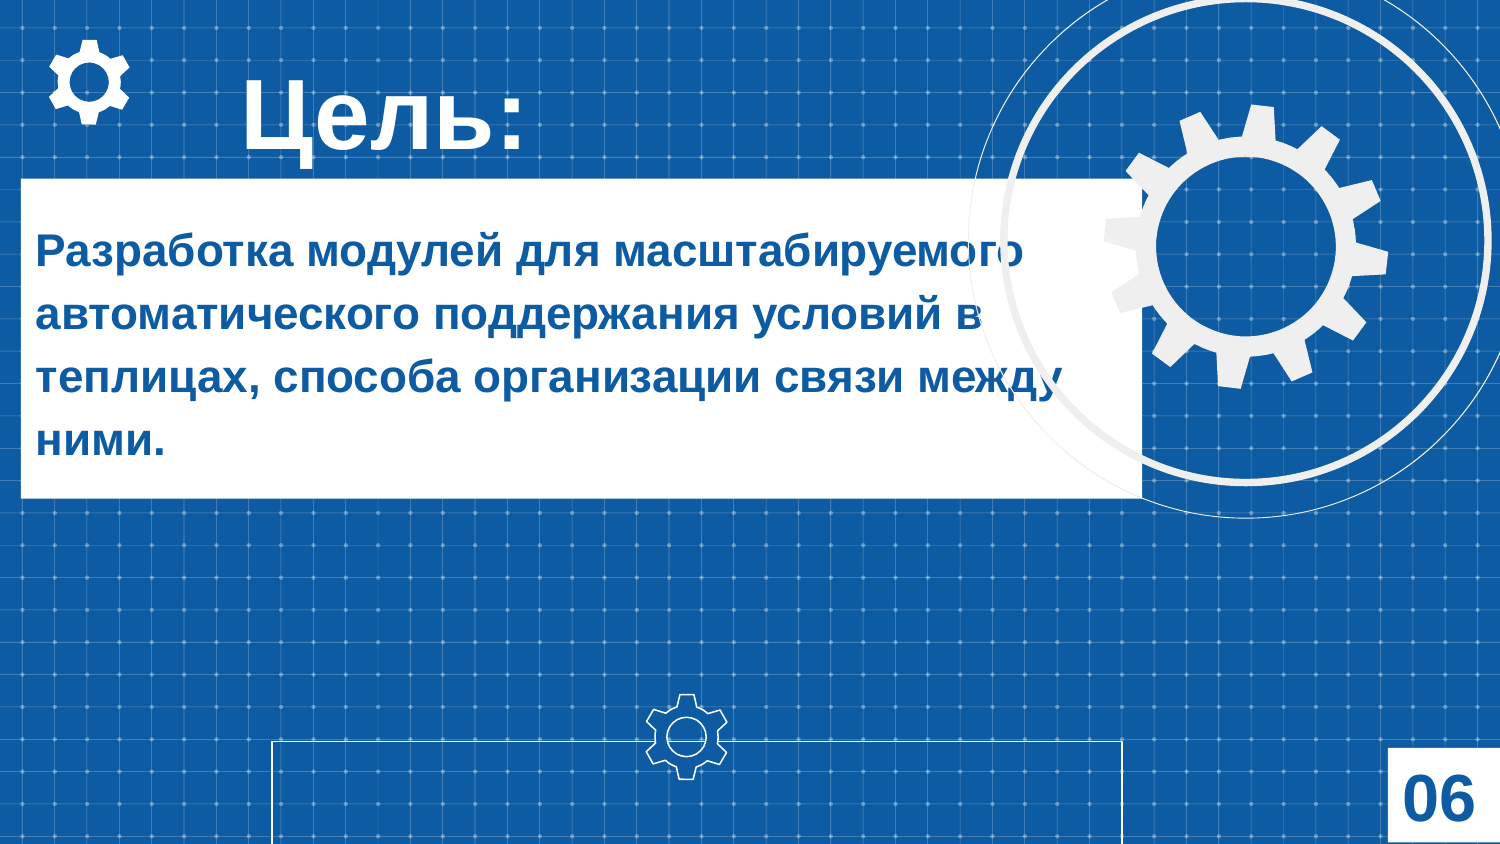

# Цель:

Разработка модулей для масштабируемого автоматического поддержания условий в теплицах, способа организации связи между ними.

06